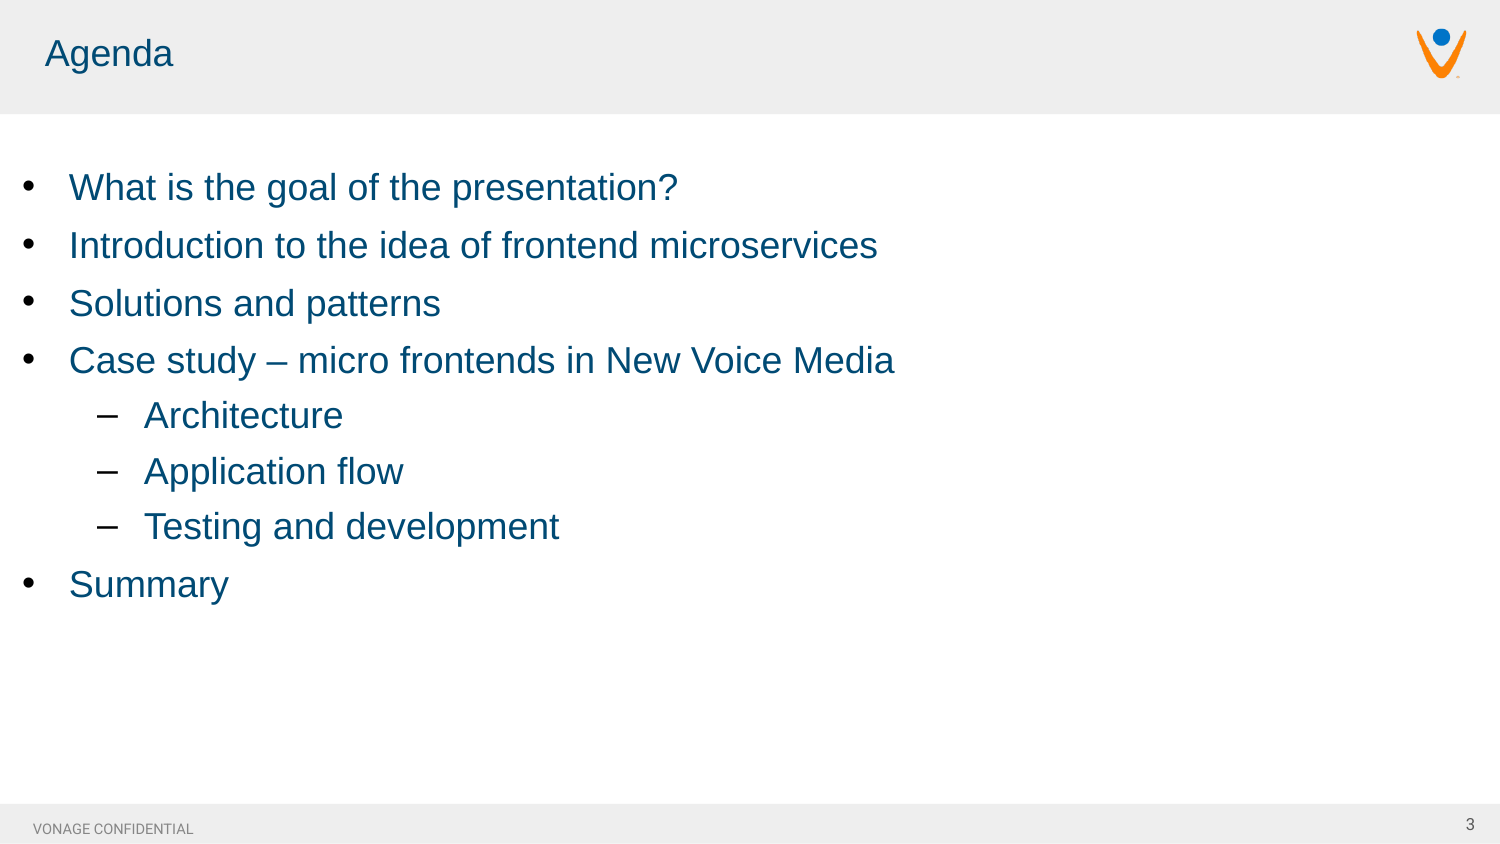

# Agenda

What is the goal of the presentation?
Introduction to the idea of frontend microservices
Solutions and patterns
Case study – micro frontends in New Voice Media
Architecture
Application flow
Testing and development
Summary